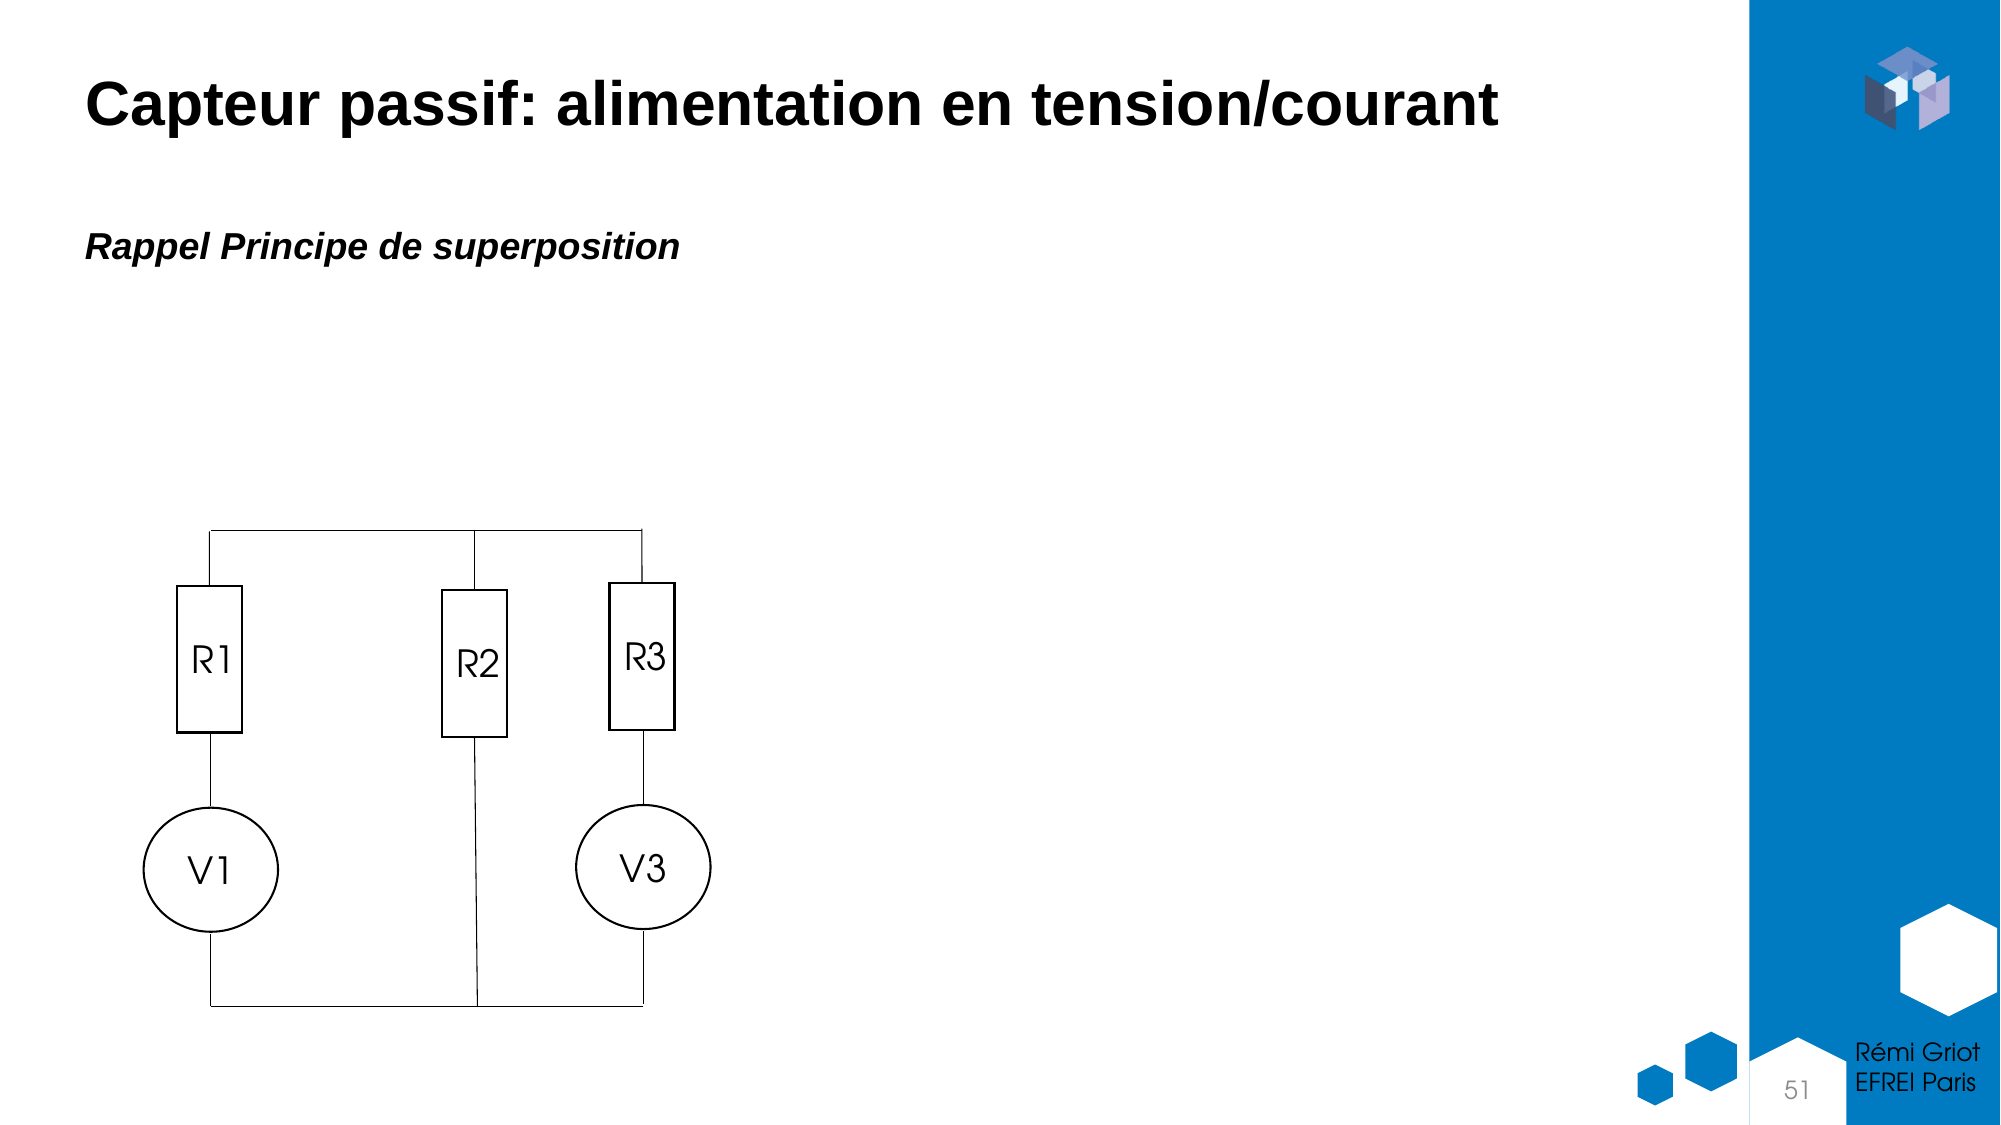

# Capteur passif: alimentation en tension/courant
Rappel Principe de superposition

R3
R1
R2
V3
V1
51